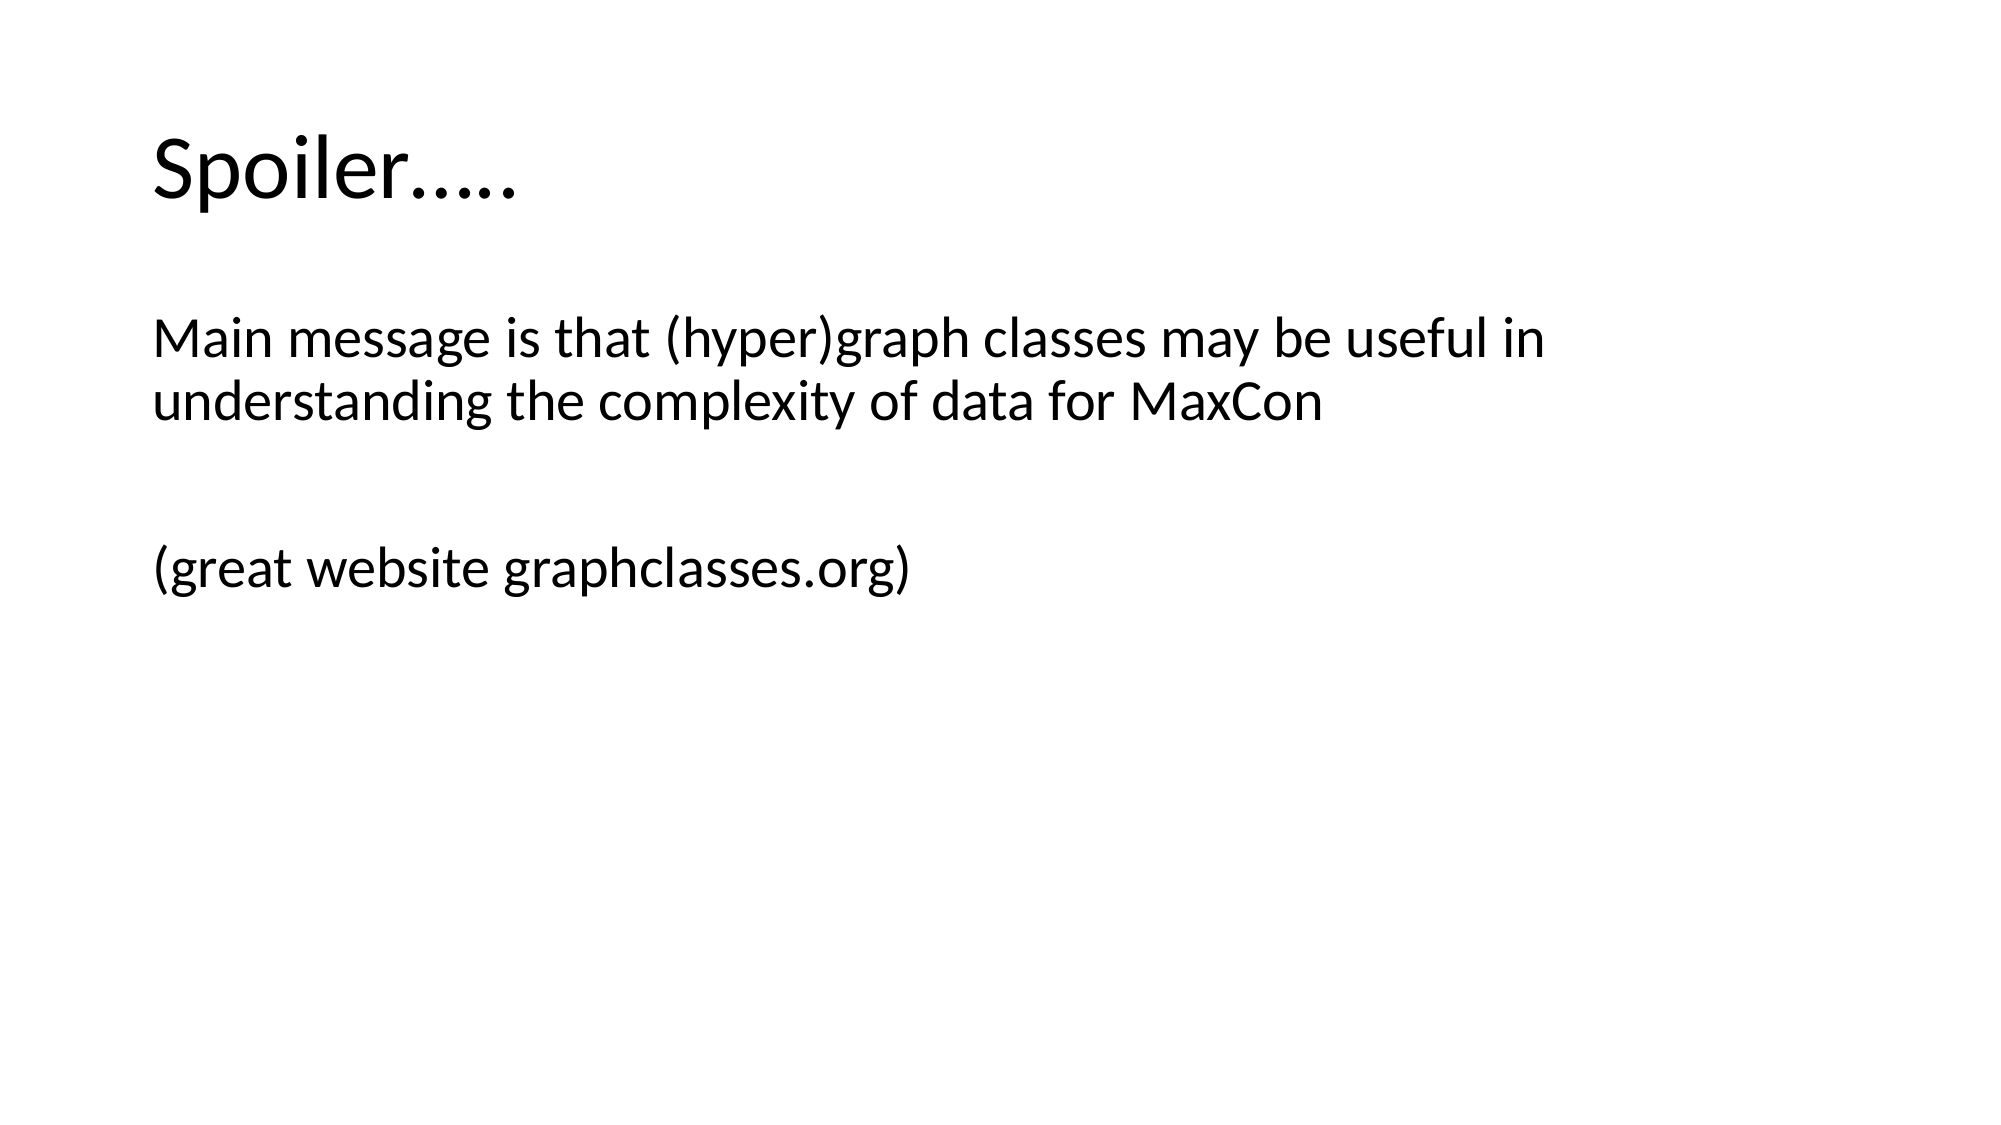

# Spoiler…..
Main message is that (hyper)graph classes may be useful in understanding the complexity of data for MaxCon

(great website graphclasses.org)